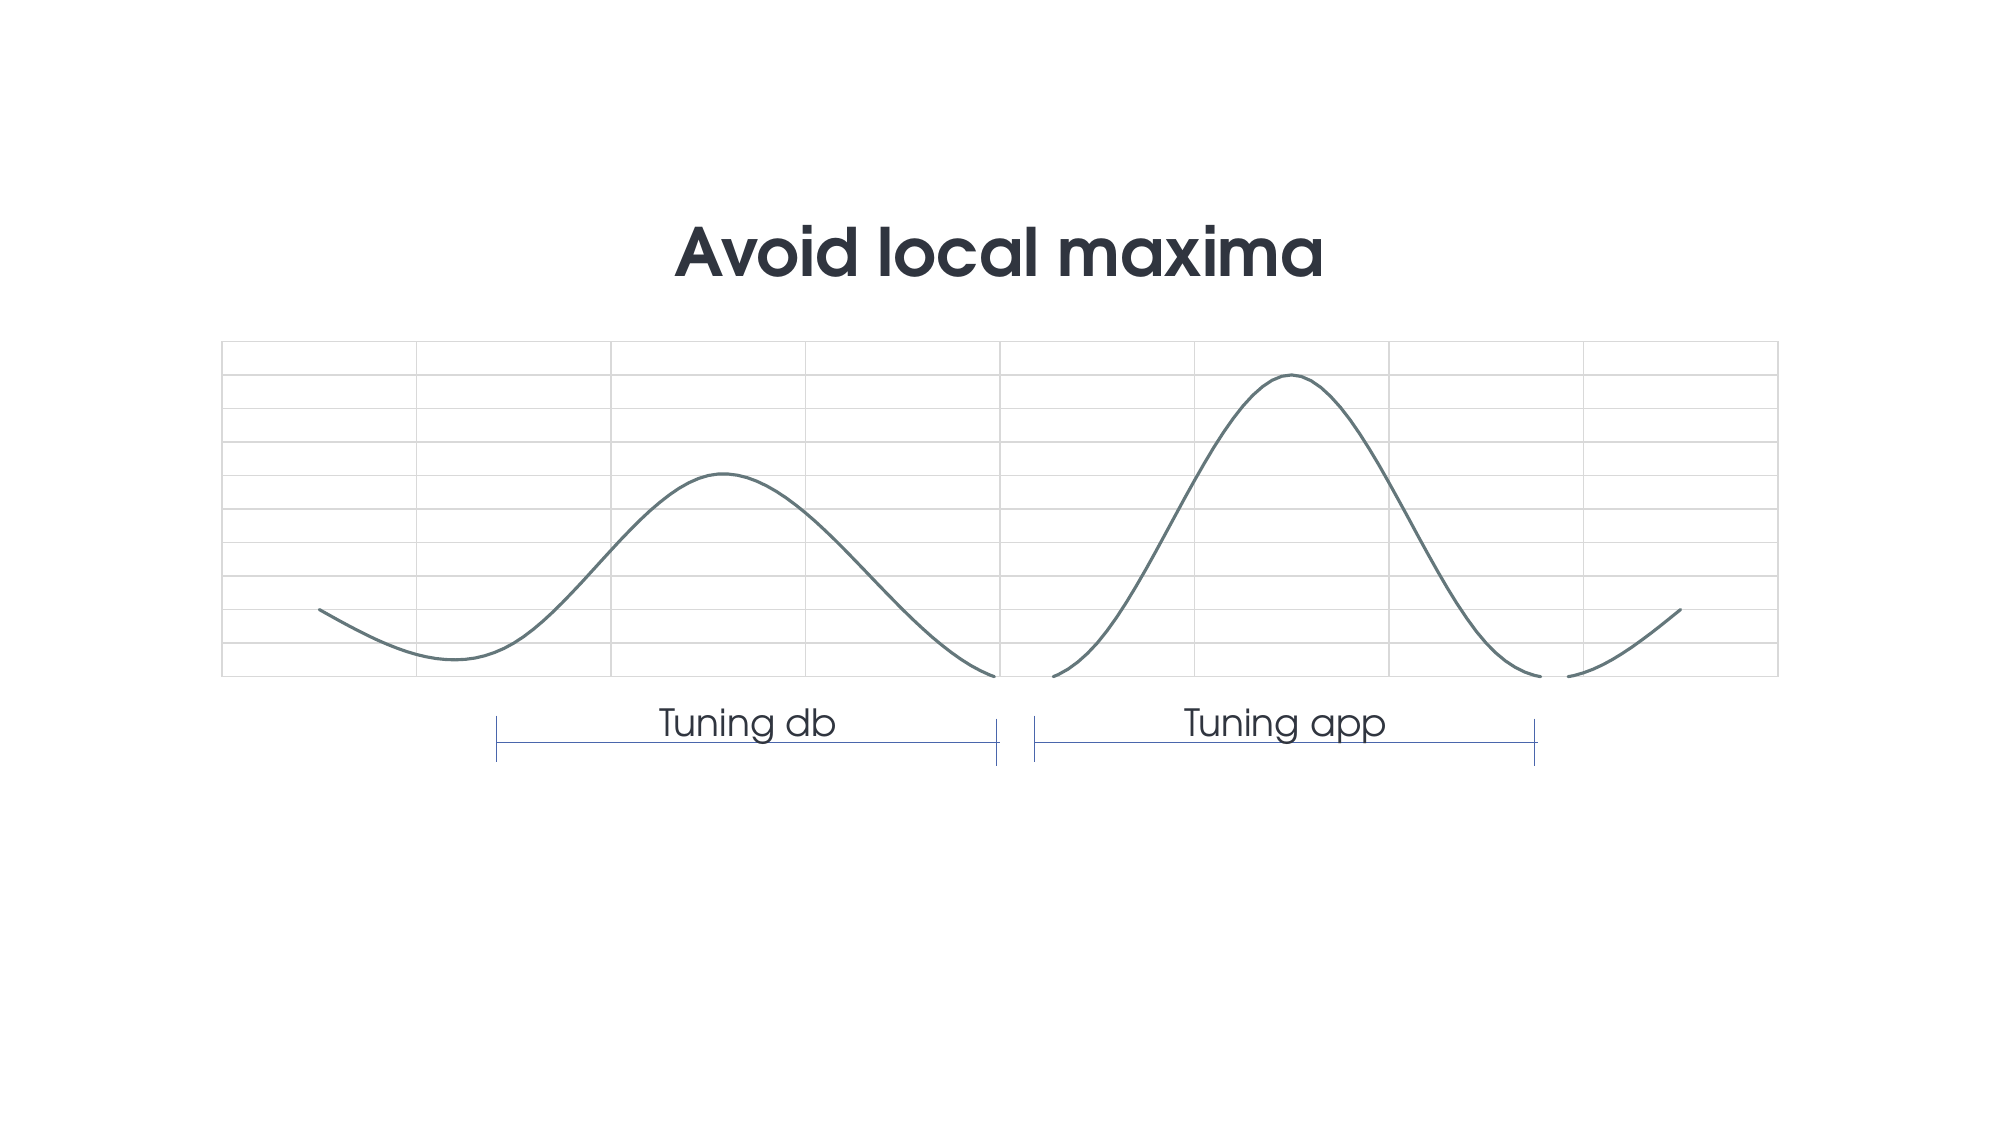

Avoid local maxima

### Chart

| Category | c |
|---|---|
| 0 | 2.0 |
| 1 | 1.0 |
| 2 | 6.0 |
| 3 | 2.0 |
| 4 | 1.0 |
| 5 | 9.0 |
| 6 | 1.0 |
| 7 | 2.0 |
Tuning db
Tuning app